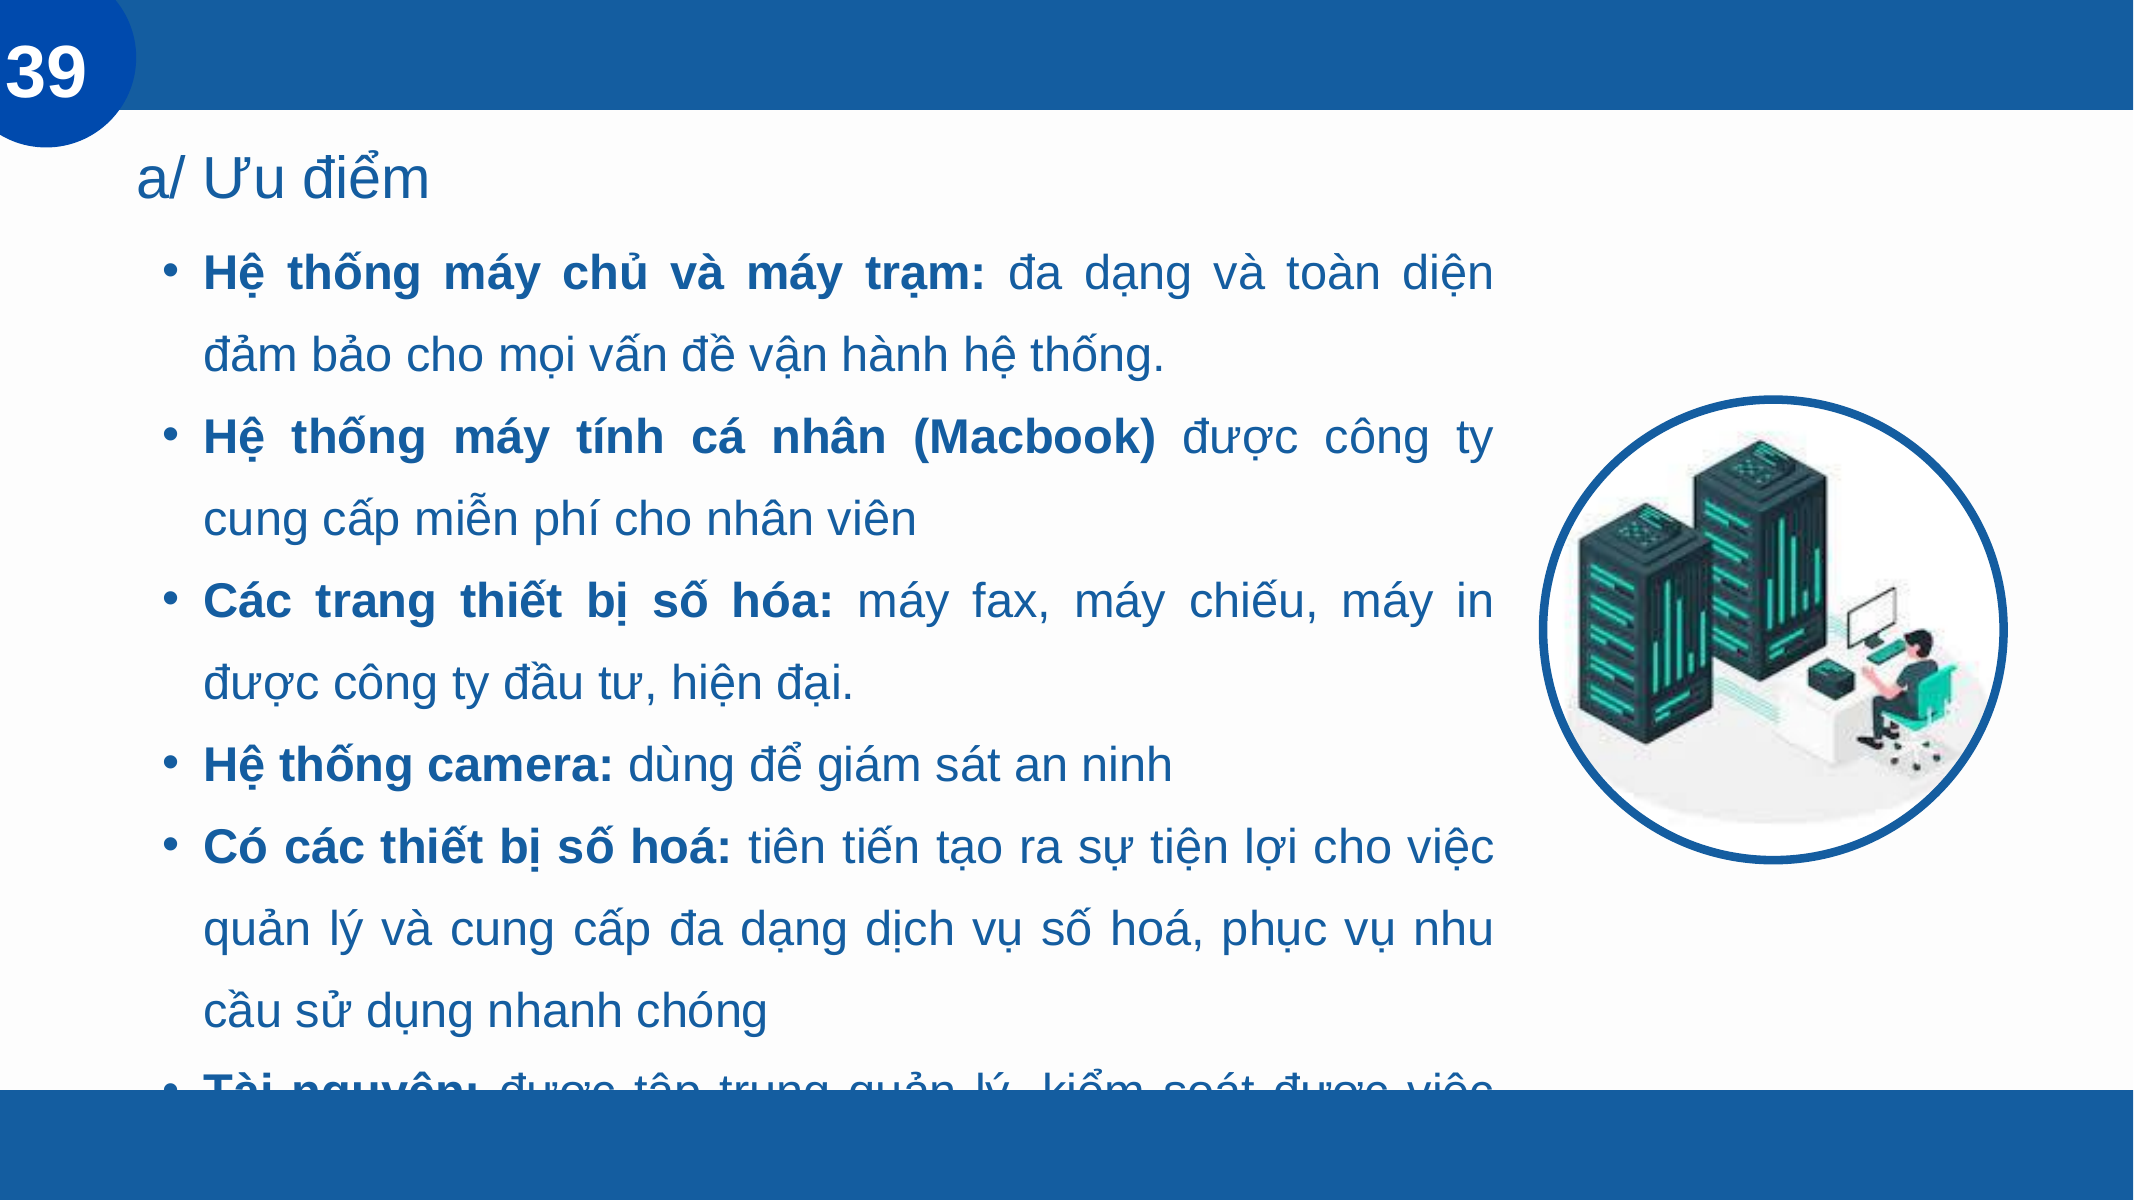

39
 a/ Ưu điểm
Hệ thống máy chủ và máy trạm: đa dạng và toàn diện đảm bảo cho mọi vấn đề vận hành hệ thống.
Hệ thống máy tính cá nhân (Macbook) được công ty cung cấp miễn phí cho nhân viên
Các trang thiết bị số hóa: máy fax, máy chiếu, máy in được công ty đầu tư, hiện đại.
Hệ thống camera: dùng để giám sát an ninh
Có các thiết bị số hoá: tiên tiến tạo ra sự tiện lợi cho việc quản lý và cung cấp đa dạng dịch vụ số hoá, phục vụ nhu cầu sử dụng nhanh chóng
Tài nguyên: được tập trung quản lý, kiểm soát được việc sử dụng và truy cập